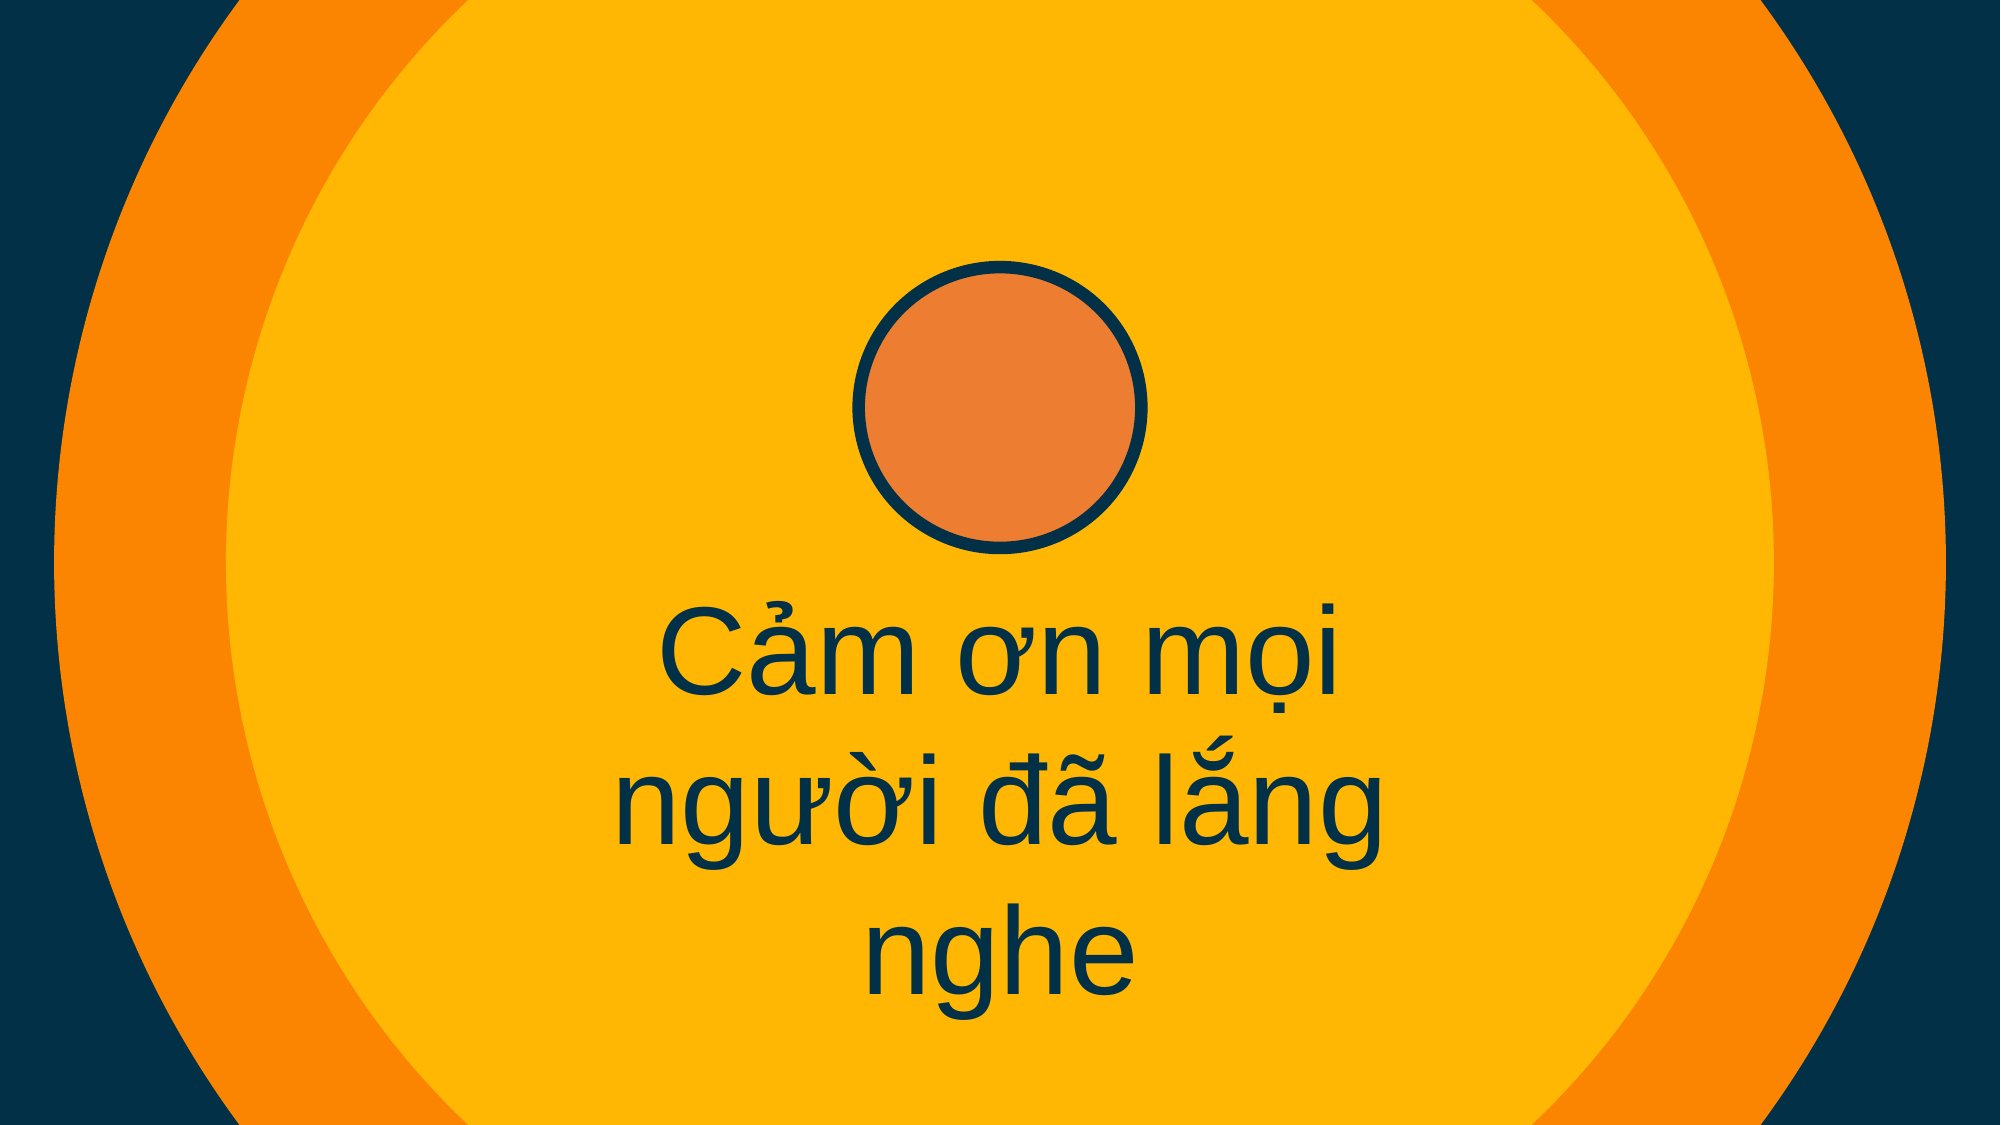

BONUS THÊM SLIDE
Cảm ơn mọi người đã lắng nghe
	Lorem ipsum dolor sit amet, consectetuer adipiscing elit. Maecenas porttitor congue massa. Fusce posuere, magna sed pulvinar ultricies, purus lectus malesuada libero, sit amet commodo magna eros quis urna.